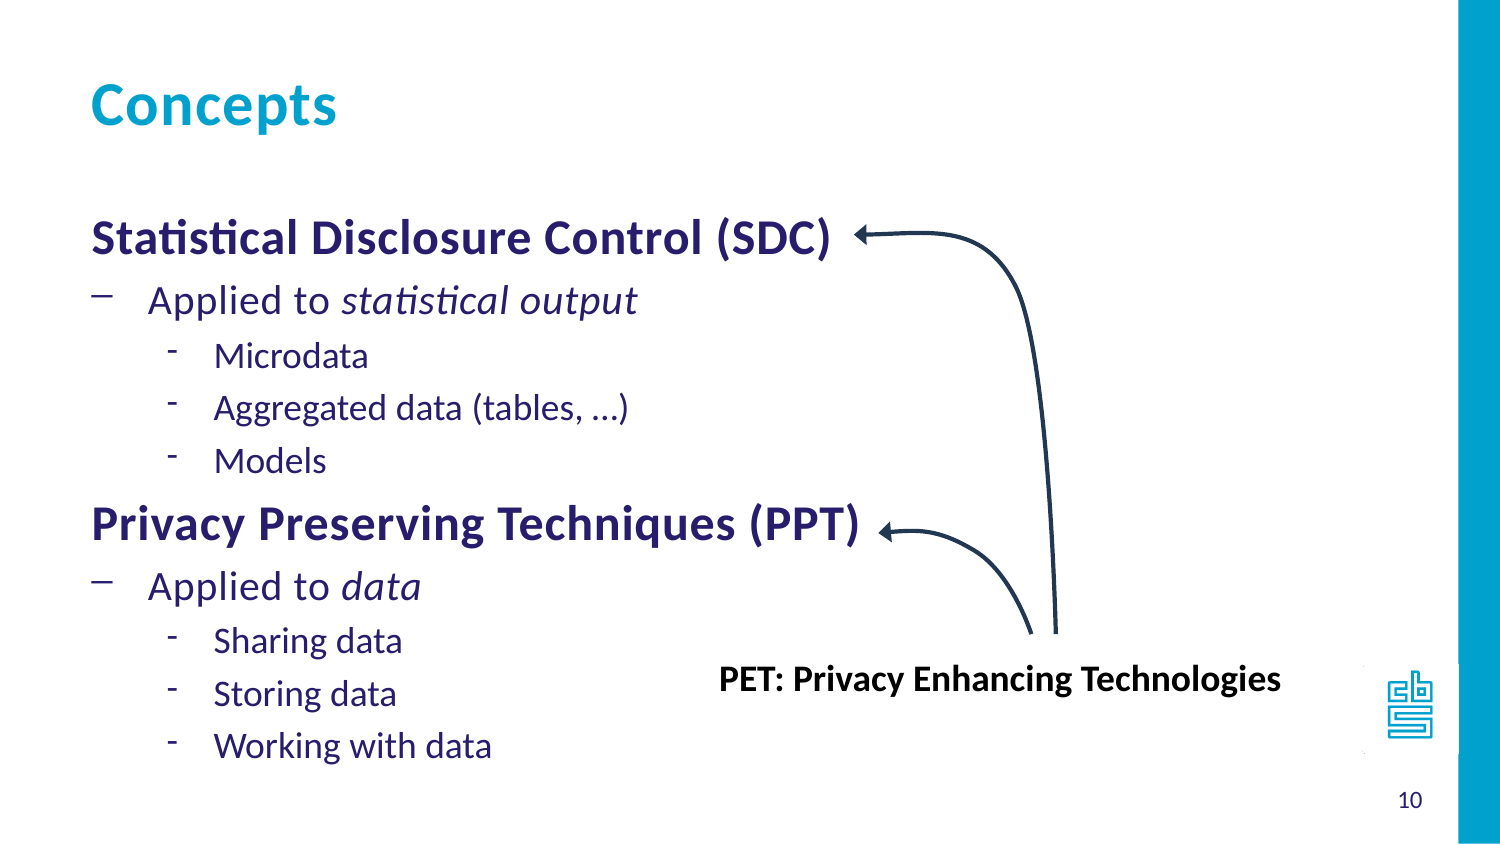

Concepts
Statistical Disclosure Control (SDC)
Applied to statistical output
Microdata
Aggregated data (tables, …)
Models
Privacy Preserving Techniques (PPT)
Applied to data
Sharing data
Storing data
Working with data

PET: Privacy Enhancing Technologies
10